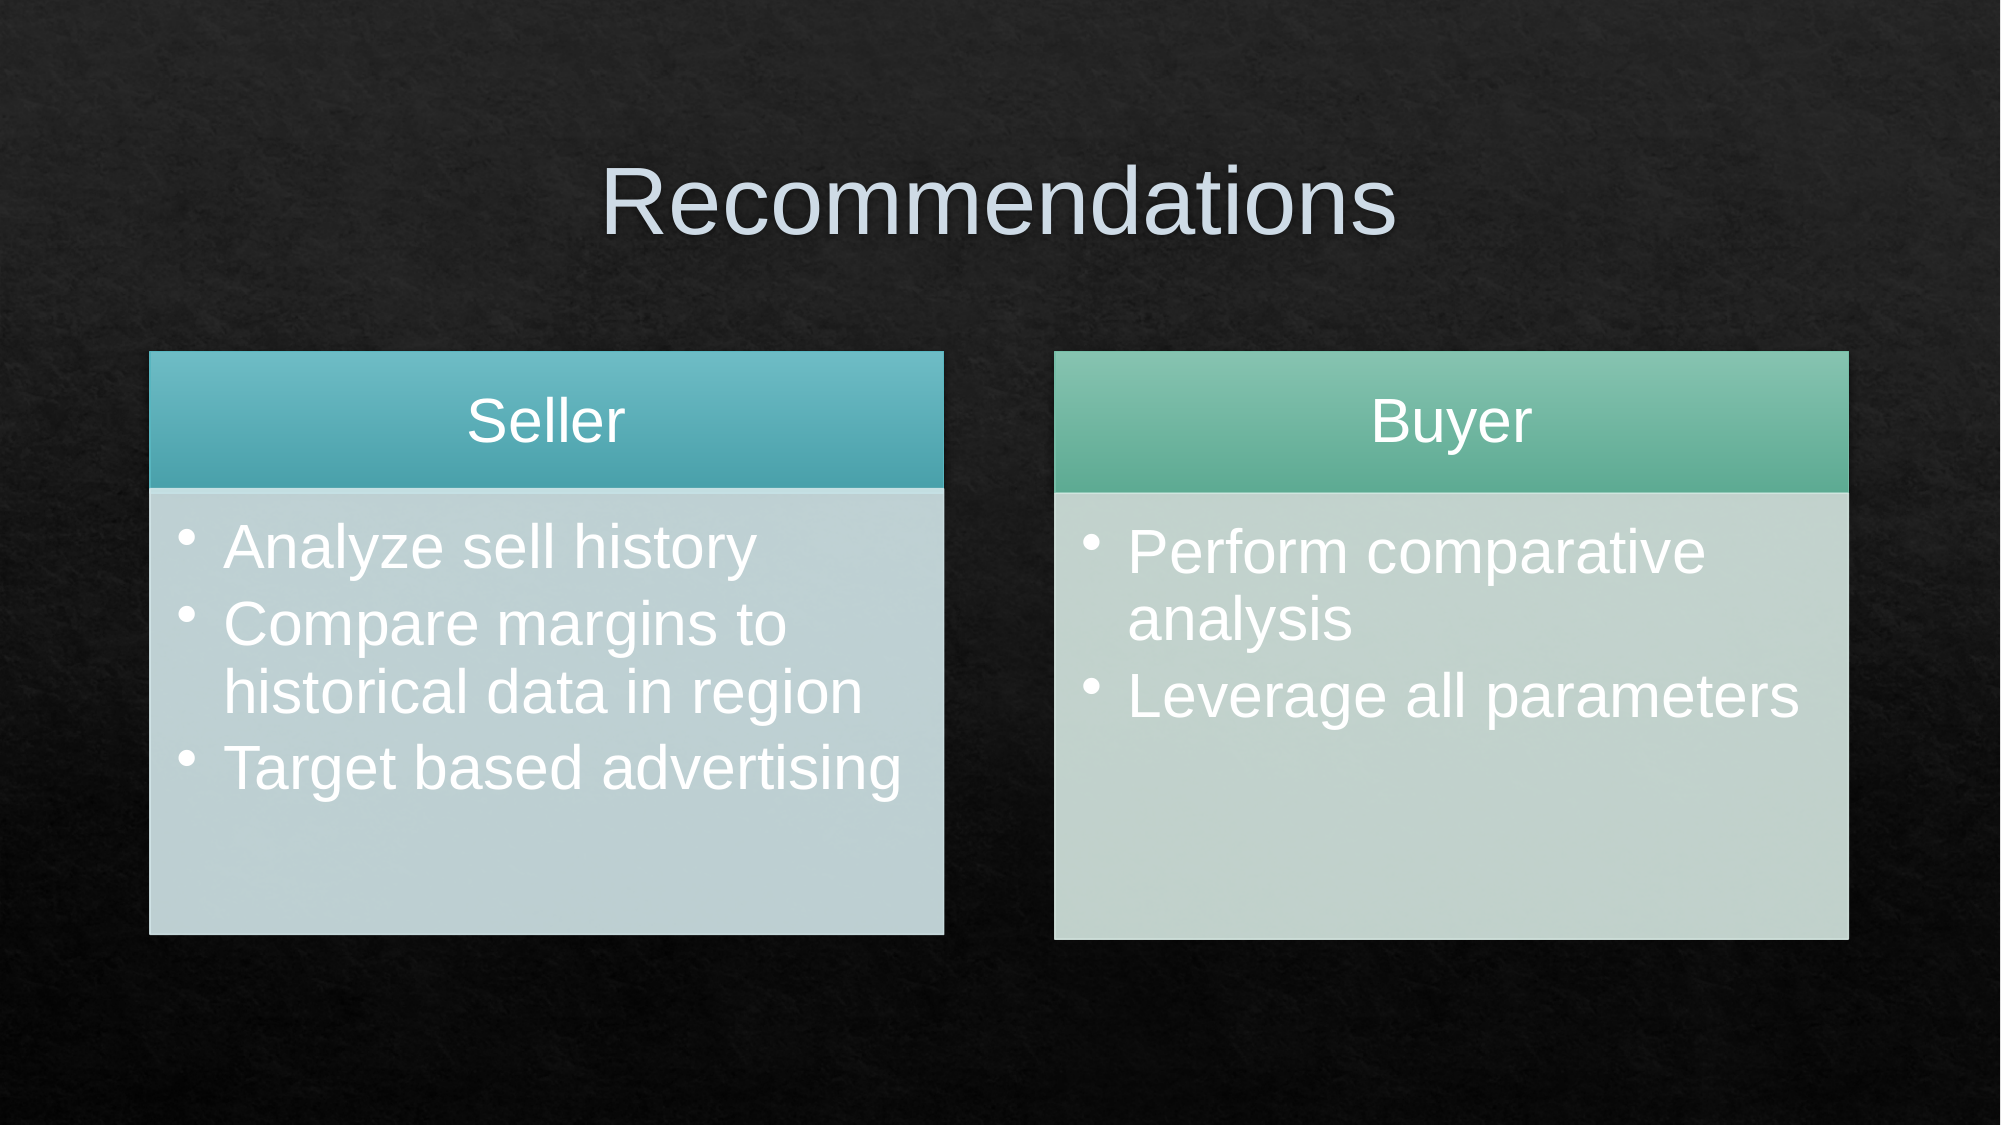

# Recommendations
Seller
Analyze sell history
Compare margins to historical data in region
Target based advertising

Buyer
Perform comparative analysis
Leverage all parameters